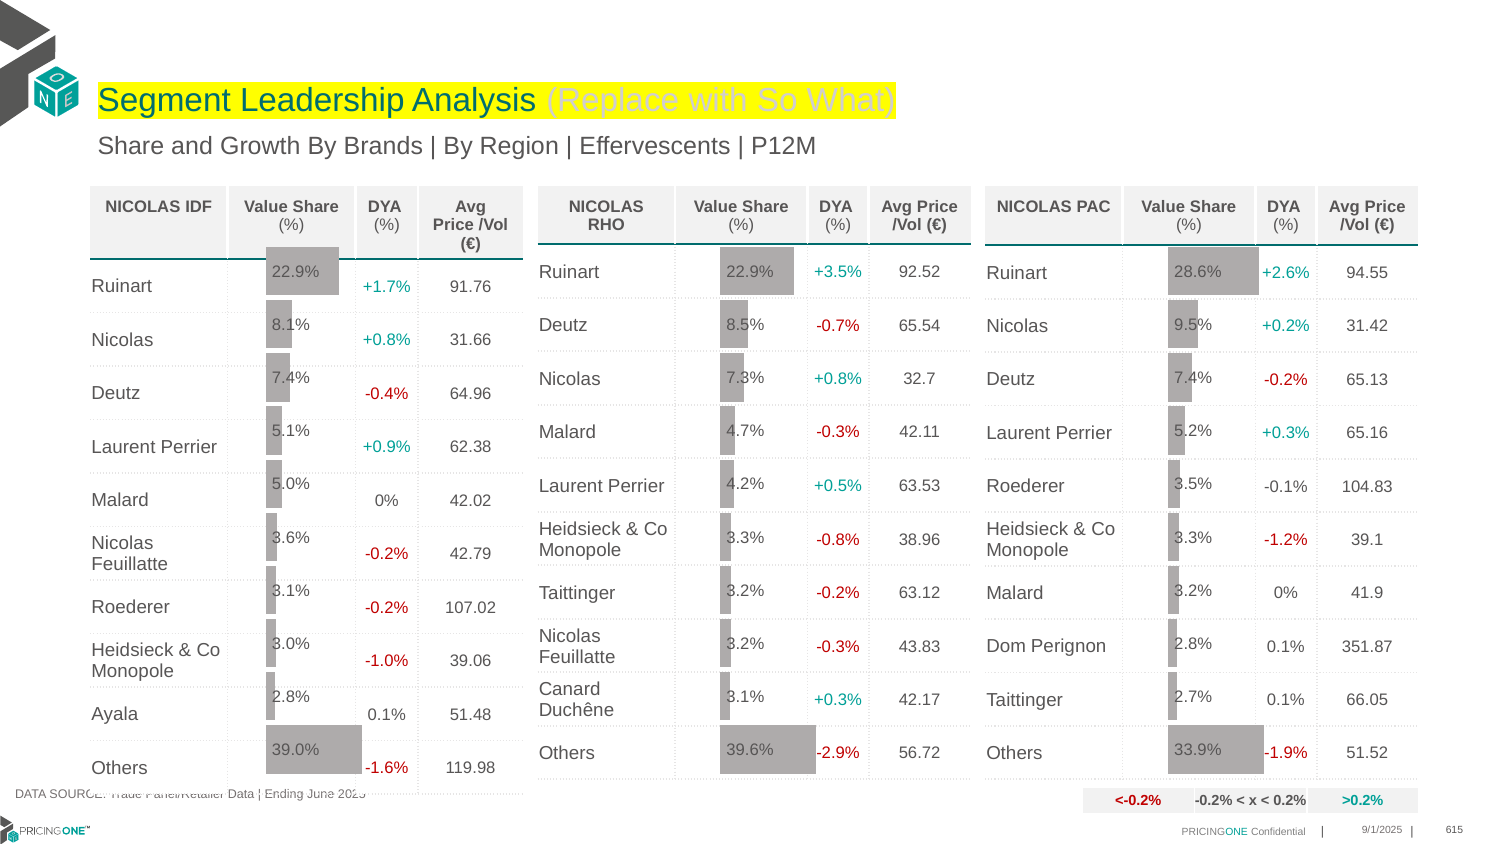

# Segment Leadership Analysis (Replace with So What)
Share and Growth By Brands | By Region | Effervescents | P12M
| NICOLAS RHO | Value Share (%) | DYA (%) | Avg Price /Vol (€) |
| --- | --- | --- | --- |
| Ruinart |  | +3.5% | 92.52 |
| Deutz |  | -0.7% | 65.54 |
| Nicolas |  | +0.8% | 32.7 |
| Malard |  | -0.3% | 42.11 |
| Laurent Perrier |  | +0.5% | 63.53 |
| Heidsieck & Co Monopole |  | -0.8% | 38.96 |
| Taittinger |  | -0.2% | 63.12 |
| Nicolas Feuillatte |  | -0.3% | 43.83 |
| Canard Duchêne |  | +0.3% | 42.17 |
| Others |  | -2.9% | 56.72 |
| NICOLAS IDF | Value Share (%) | DYA (%) | Avg Price /Vol (€) |
| --- | --- | --- | --- |
| Ruinart |  | +1.7% | 91.76 |
| Nicolas |  | +0.8% | 31.66 |
| Deutz |  | -0.4% | 64.96 |
| Laurent Perrier |  | +0.9% | 62.38 |
| Malard |  | 0% | 42.02 |
| Nicolas Feuillatte |  | -0.2% | 42.79 |
| Roederer |  | -0.2% | 107.02 |
| Heidsieck & Co Monopole |  | -1.0% | 39.06 |
| Ayala |  | 0.1% | 51.48 |
| Others |  | -1.6% | 119.98 |
| NICOLAS PAC | Value Share (%) | DYA (%) | Avg Price /Vol (€) |
| --- | --- | --- | --- |
| Ruinart |  | +2.6% | 94.55 |
| Nicolas |  | +0.2% | 31.42 |
| Deutz |  | -0.2% | 65.13 |
| Laurent Perrier |  | +0.3% | 65.16 |
| Roederer |  | -0.1% | 104.83 |
| Heidsieck & Co Monopole |  | -1.2% | 39.1 |
| Malard |  | 0% | 41.9 |
| Dom Perignon |  | 0.1% | 351.87 |
| Taittinger |  | 0.1% | 66.05 |
| Others |  | -1.9% | 51.52 |

### Chart

| Category | Effervescents | NICOLAS IDF |
|---|---|
|  | 0.22939819699536462 |

### Chart

| Category | Effervescents | NICOLAS RHO |
|---|---|
|  | 0.22937739659942372 |

### Chart

| Category | Effervescents | NICOLAS PAC |
|---|---|
|  | 0.28573422763082984 |
DATA SOURCE: Trade Panel/Retailer Data | Ending June 2025
| <-0.2% | -0.2% < x < 0.2% | >0.2% |
| --- | --- | --- |

9/1/2025
615